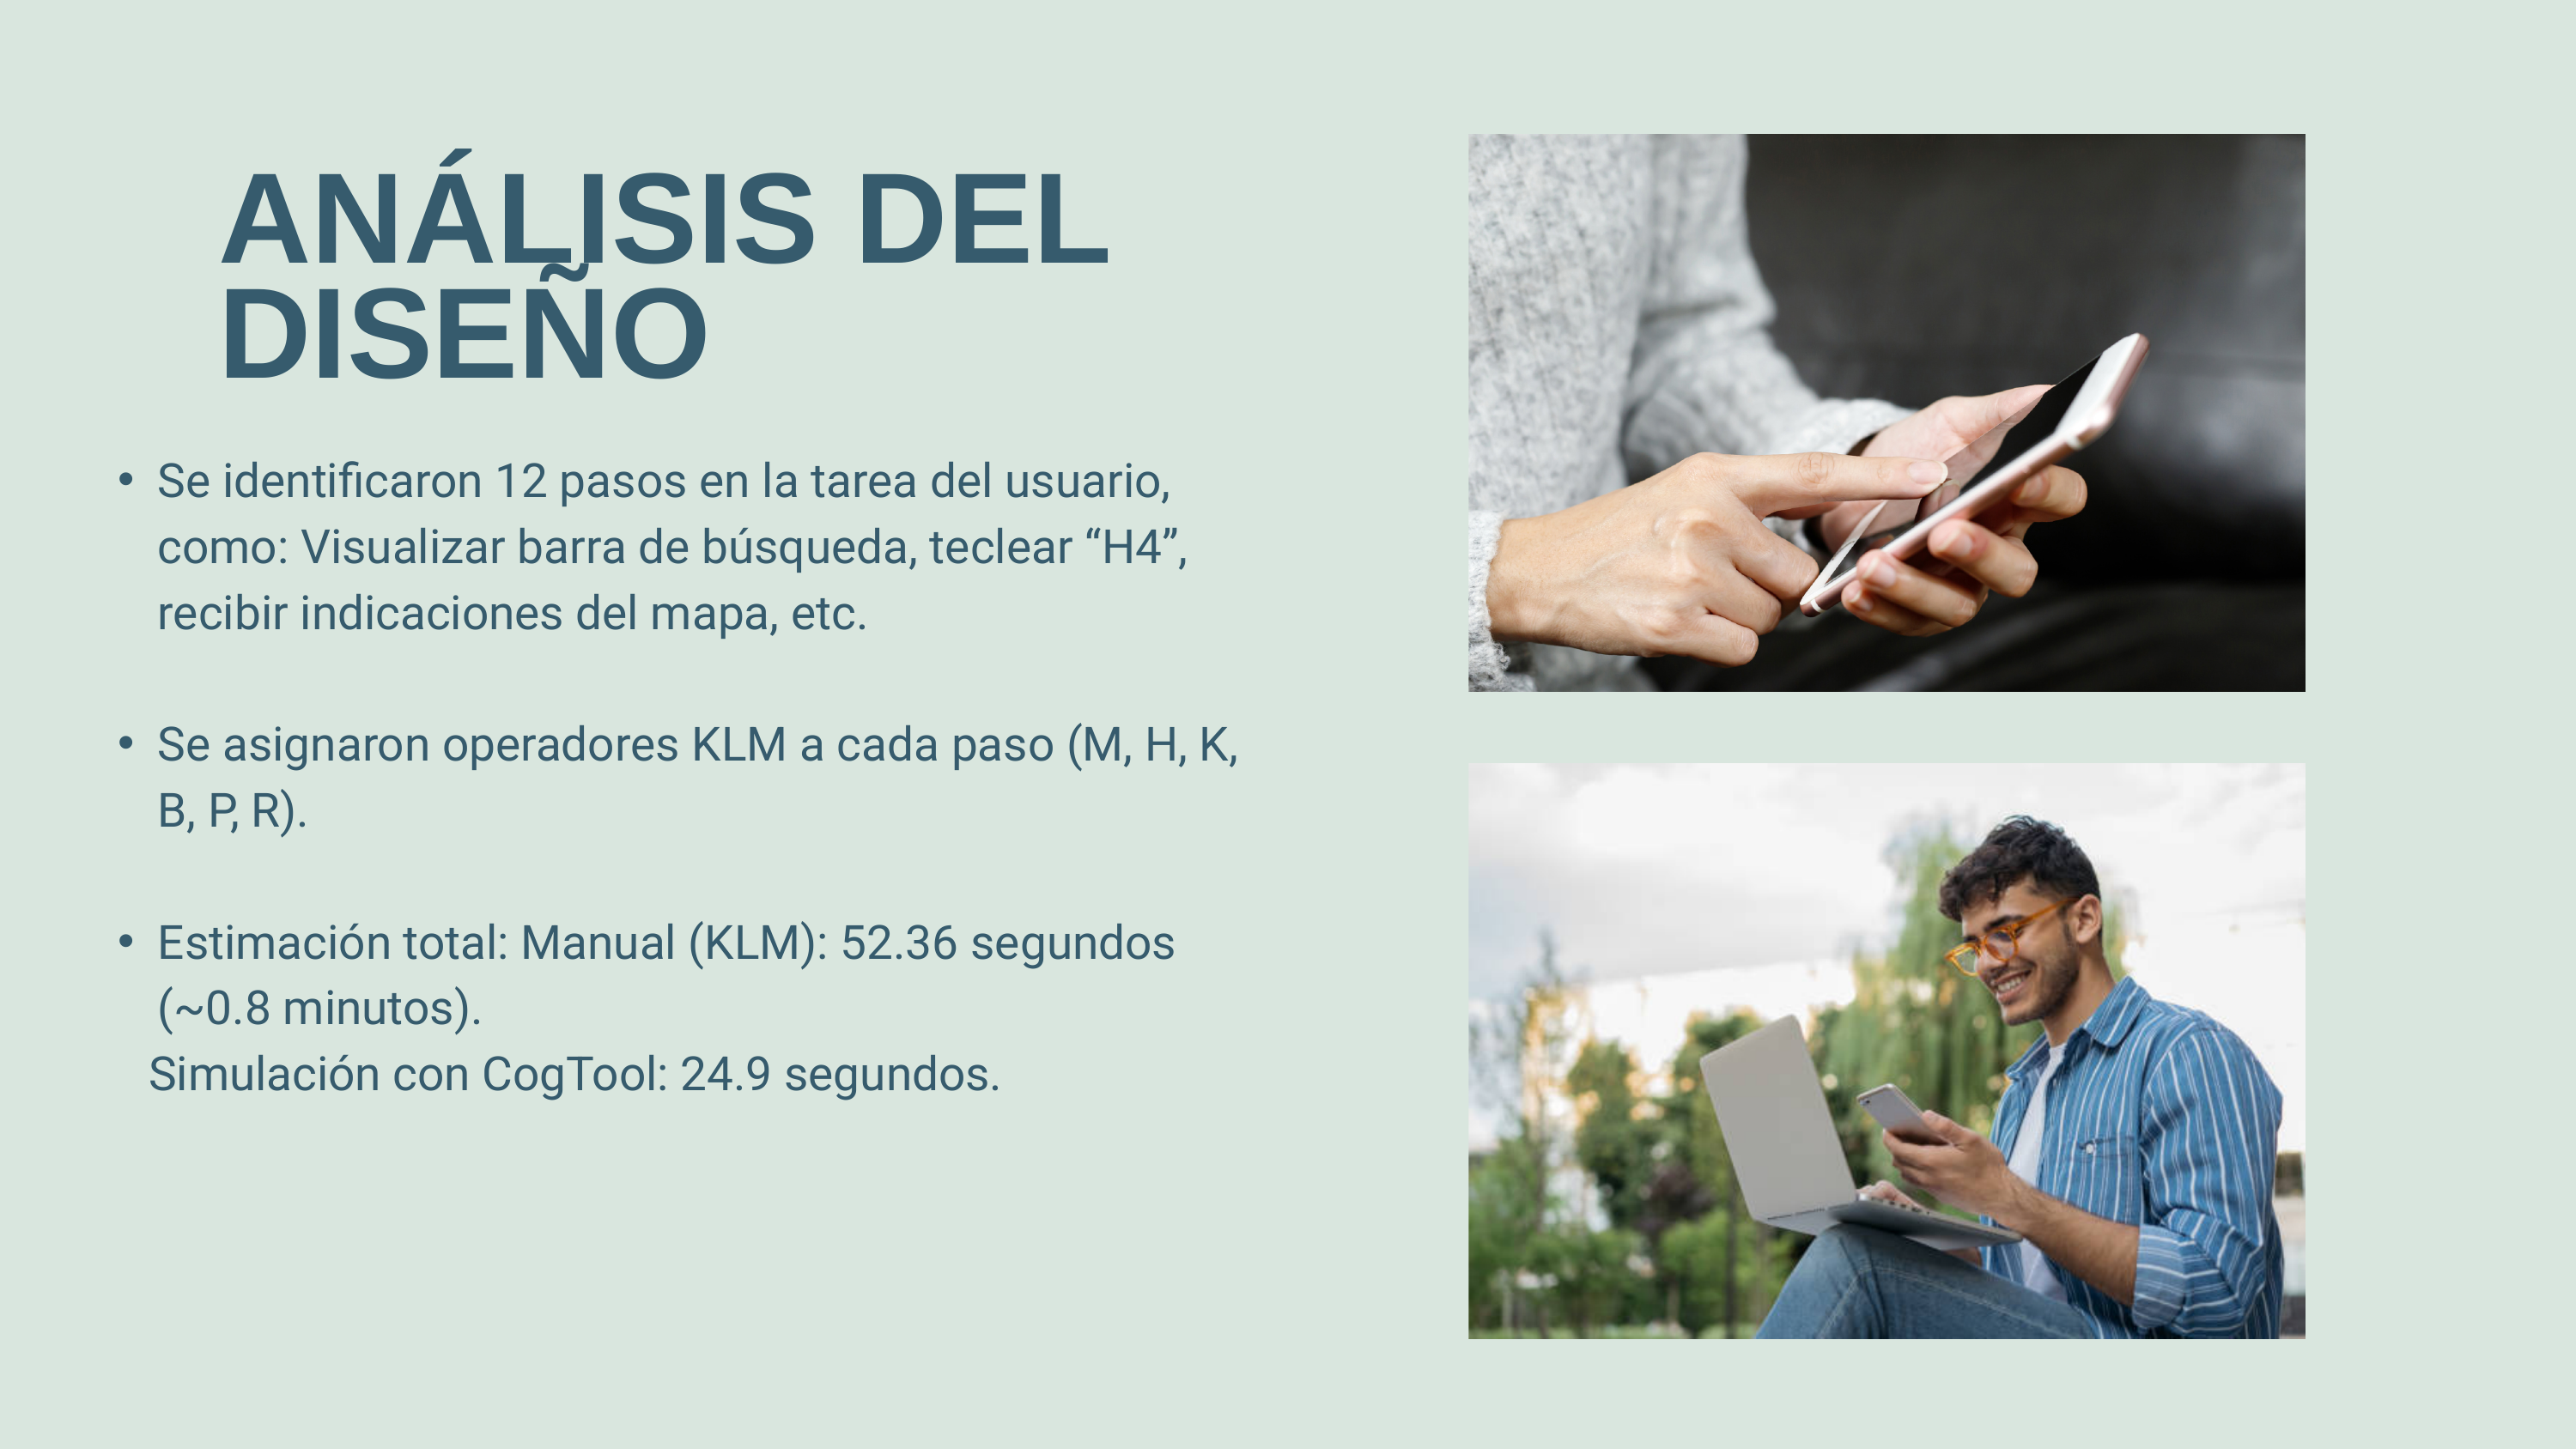

ANÁLISIS DEL DISEÑO
Se identificaron 12 pasos en la tarea del usuario, como: Visualizar barra de búsqueda, teclear “H4”, recibir indicaciones del mapa, etc.

Se asignaron operadores KLM a cada paso (M, H, K, B, P, R).

Estimación total: Manual (KLM): 52.36 segundos (~0.8 minutos).
      Simulación con CogTool: 24.9 segundos.